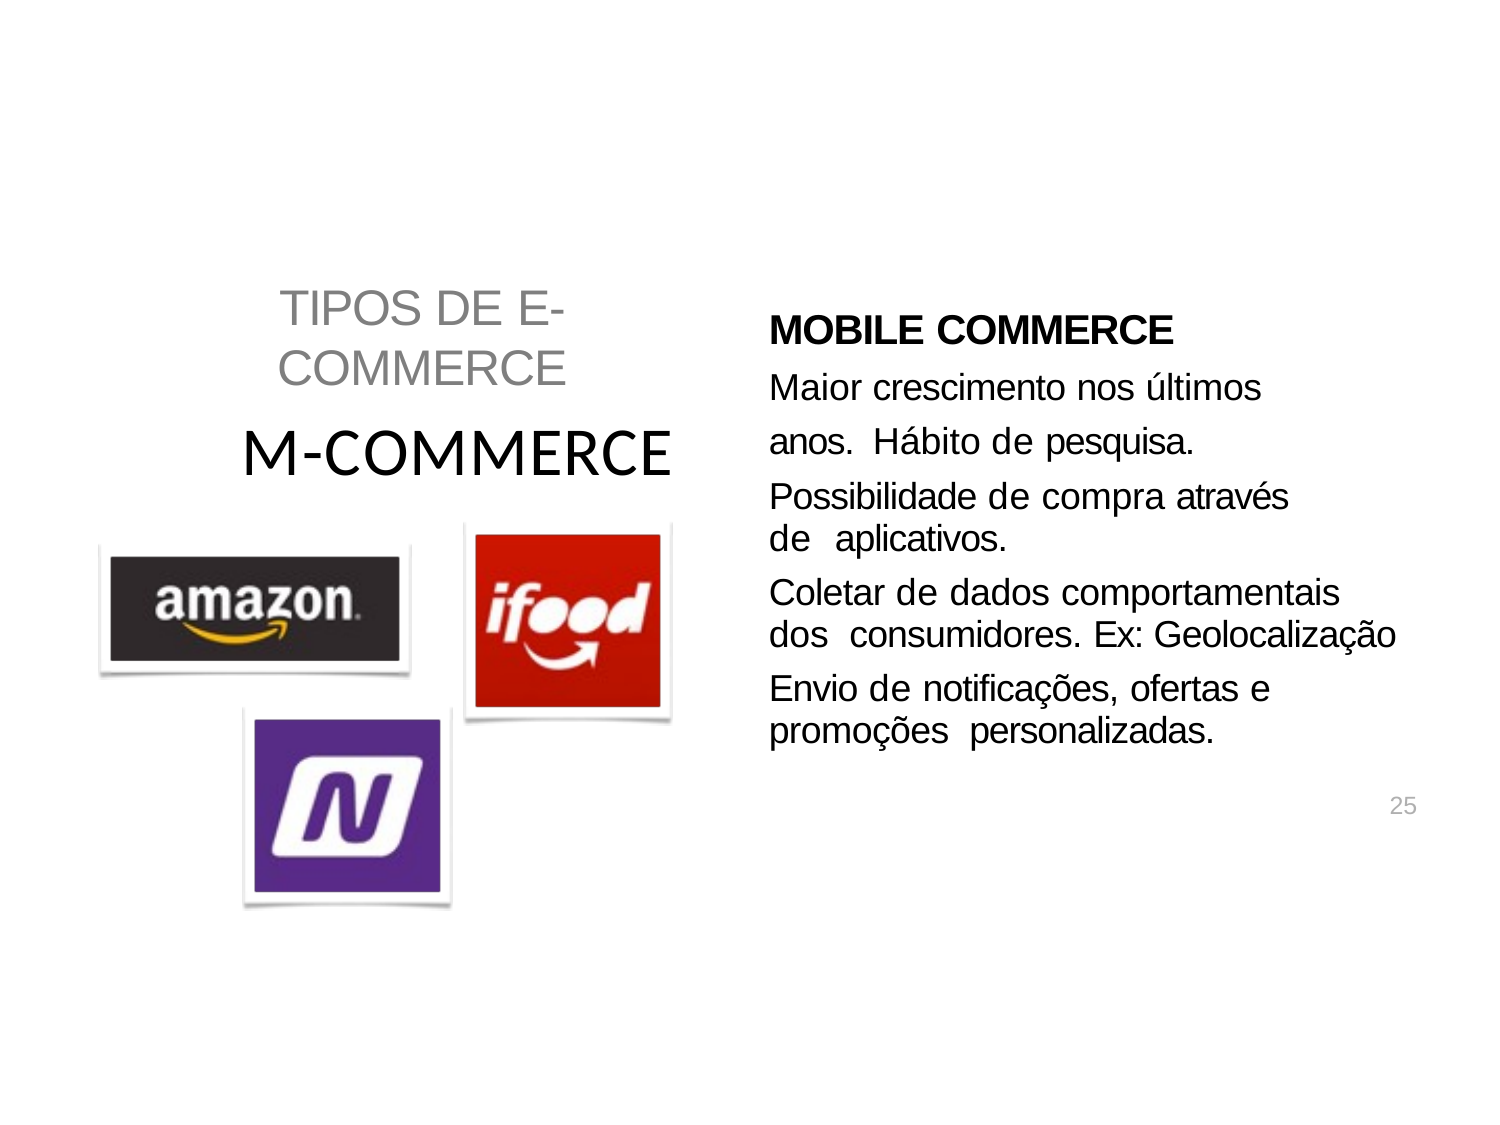

MOBILE COMMERCE
Maior crescimento nos últimos anos.  Hábito de pesquisa.
Possibilidade de compra através de  aplicativos.
Coletar de dados comportamentais dos  consumidores. Ex: Geolocalização
Envio de notificações, ofertas e promoções  personalizadas.
# TIPOS DE E-COMMERCE
M-COMMERCE

25